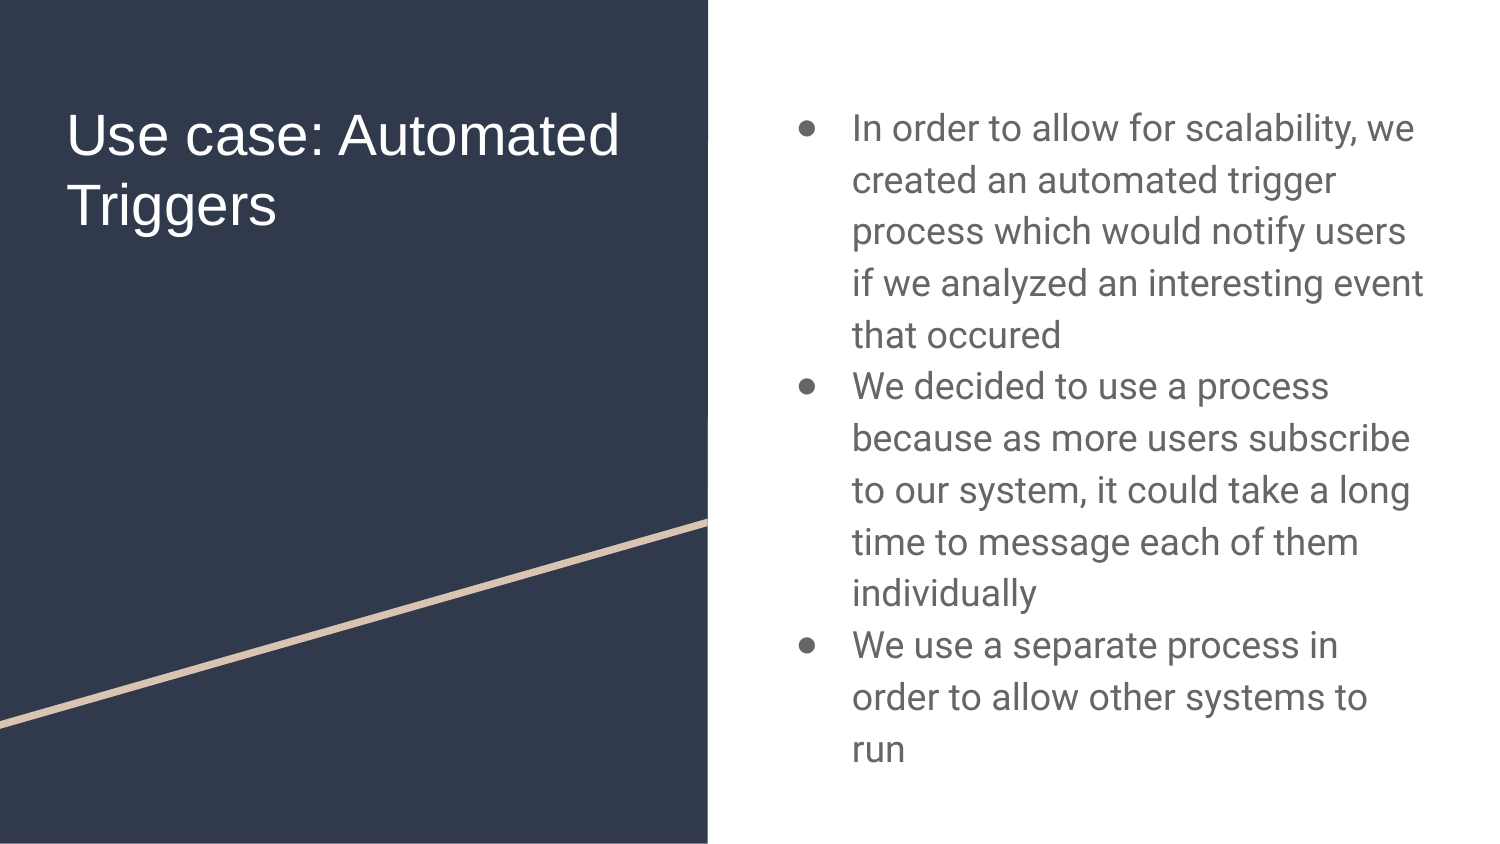

# Use case: Automated Triggers
In order to allow for scalability, we created an automated trigger process which would notify users if we analyzed an interesting event that occured
We decided to use a process because as more users subscribe to our system, it could take a long time to message each of them individually
We use a separate process in order to allow other systems to run